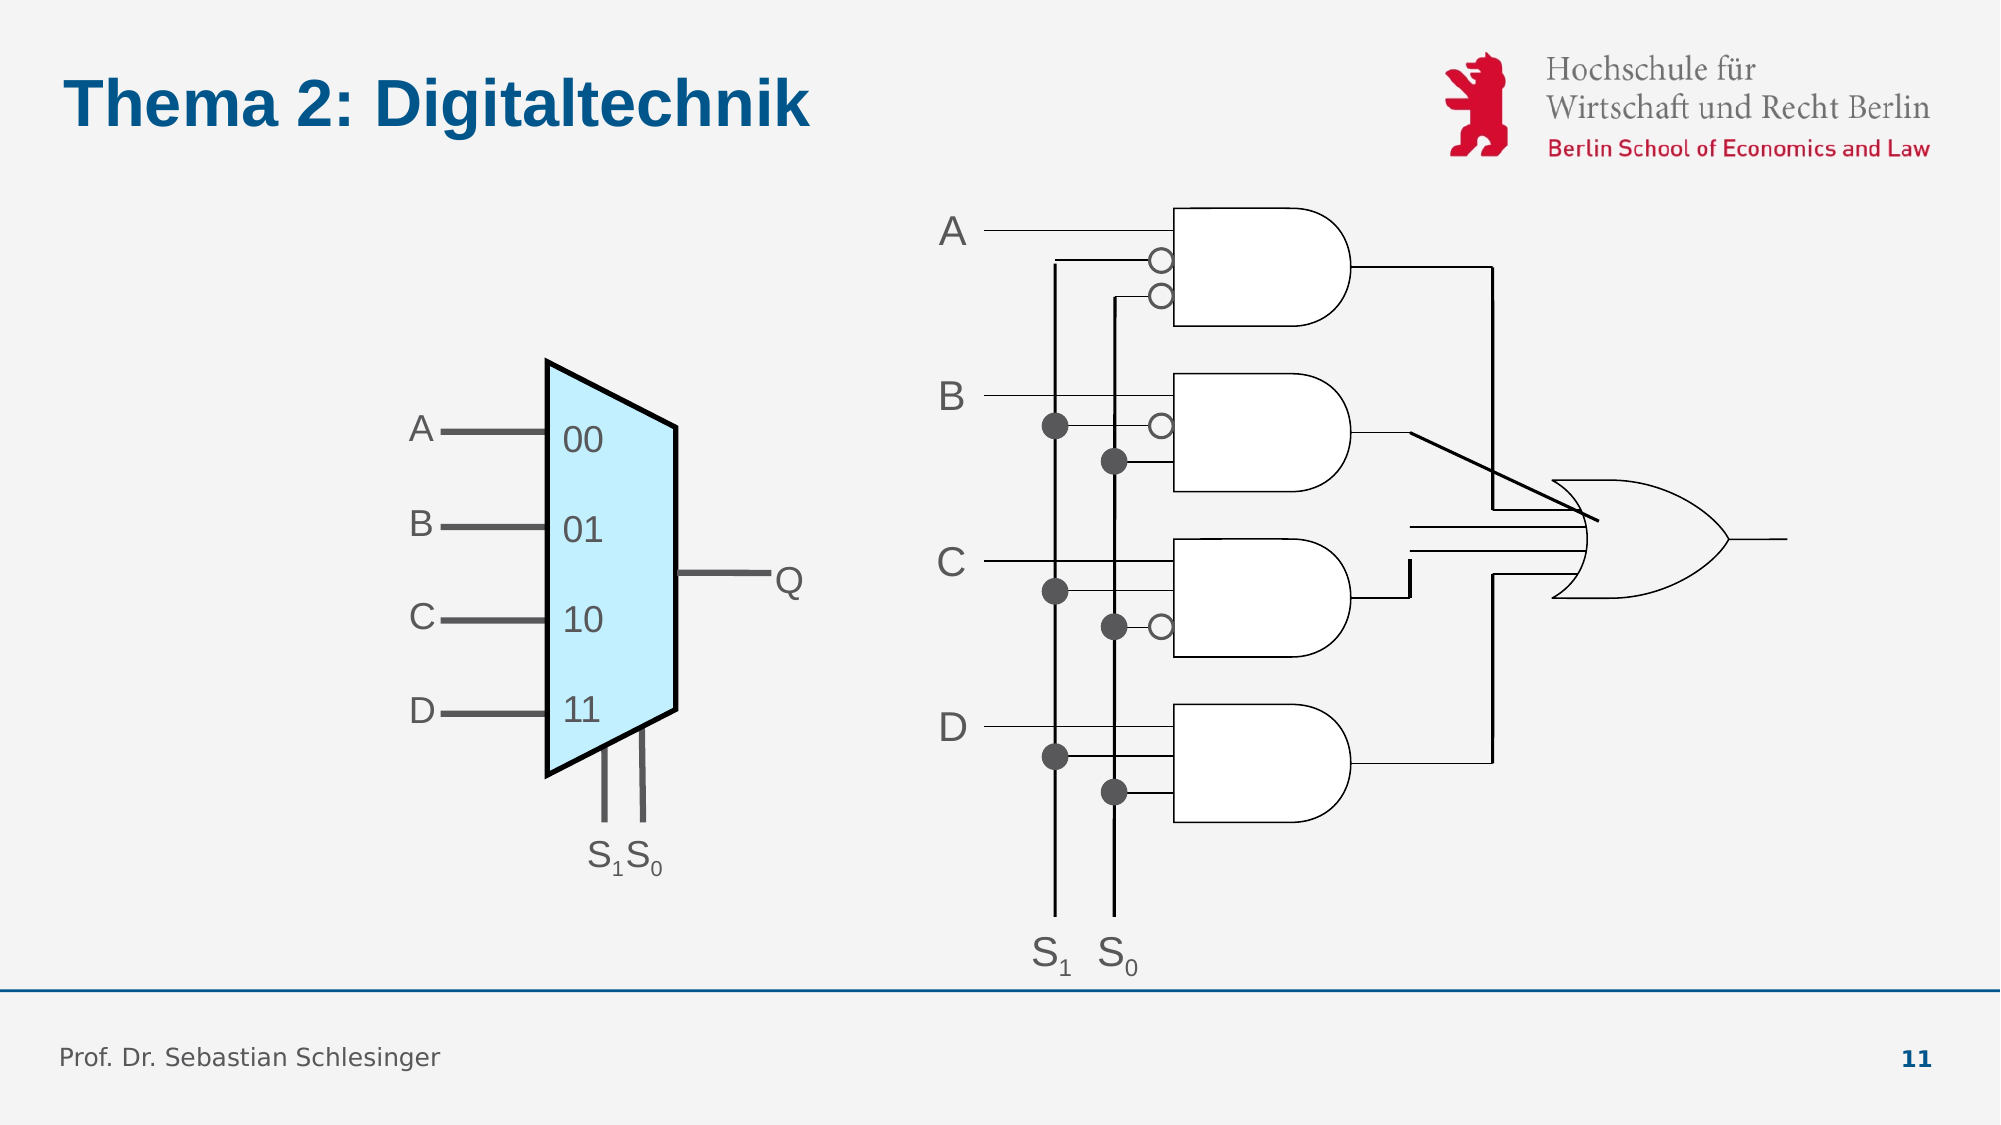

# Thema 2: Digitaltechnik
A

B

C

D

S1
S0

A
00

01

10

11

B

Q

C

D

S1
S0
Prof. Dr. Sebastian Schlesinger
11